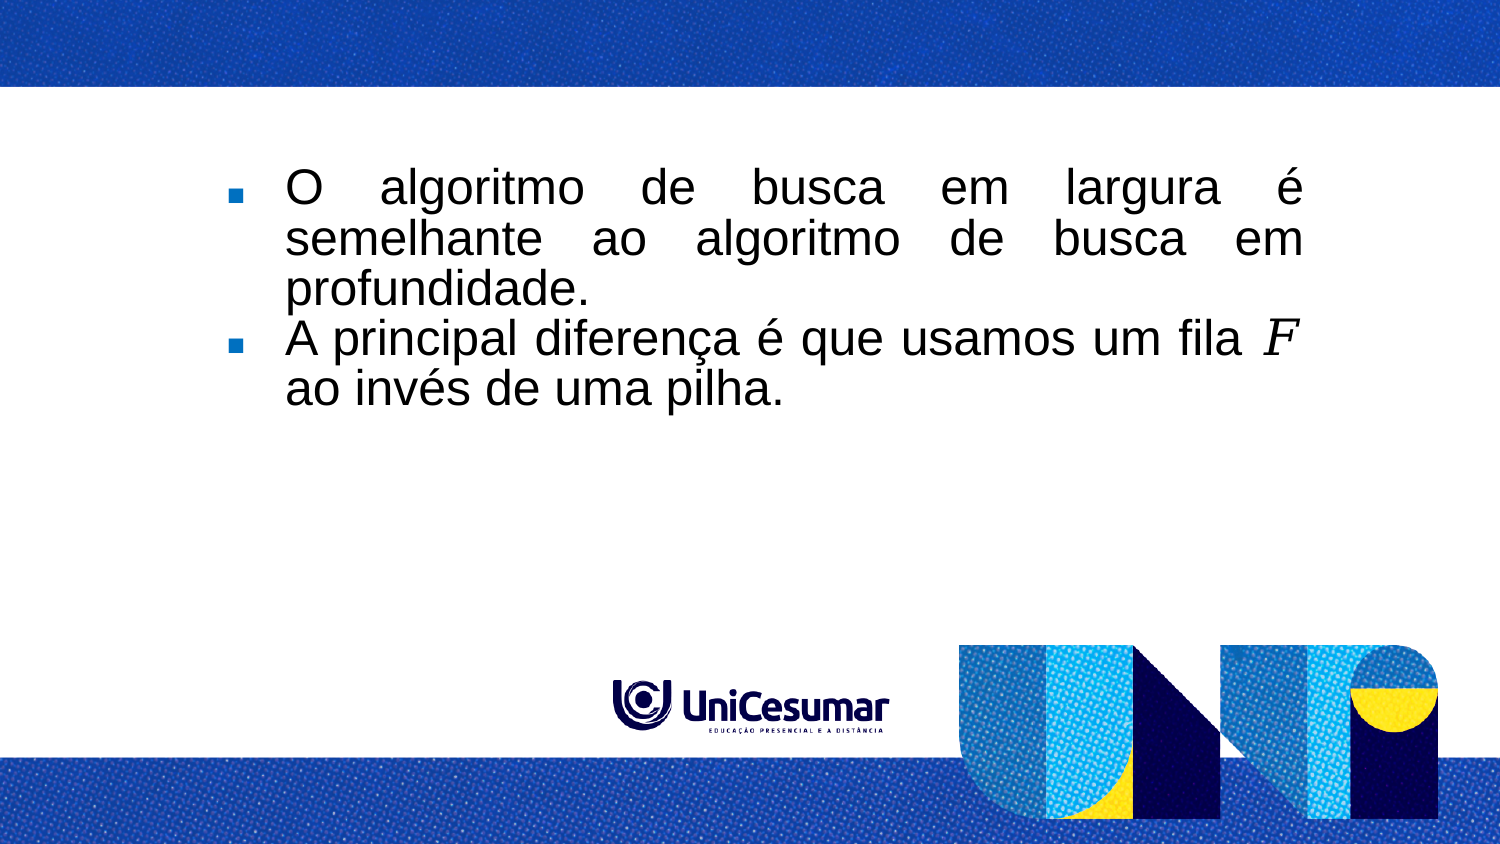

O algoritmo de busca em largura é semelhante ao algoritmo de busca em profundidade. ​
A principal diferença é que usamos um fila 𝐹 ao invés de uma pilha.​